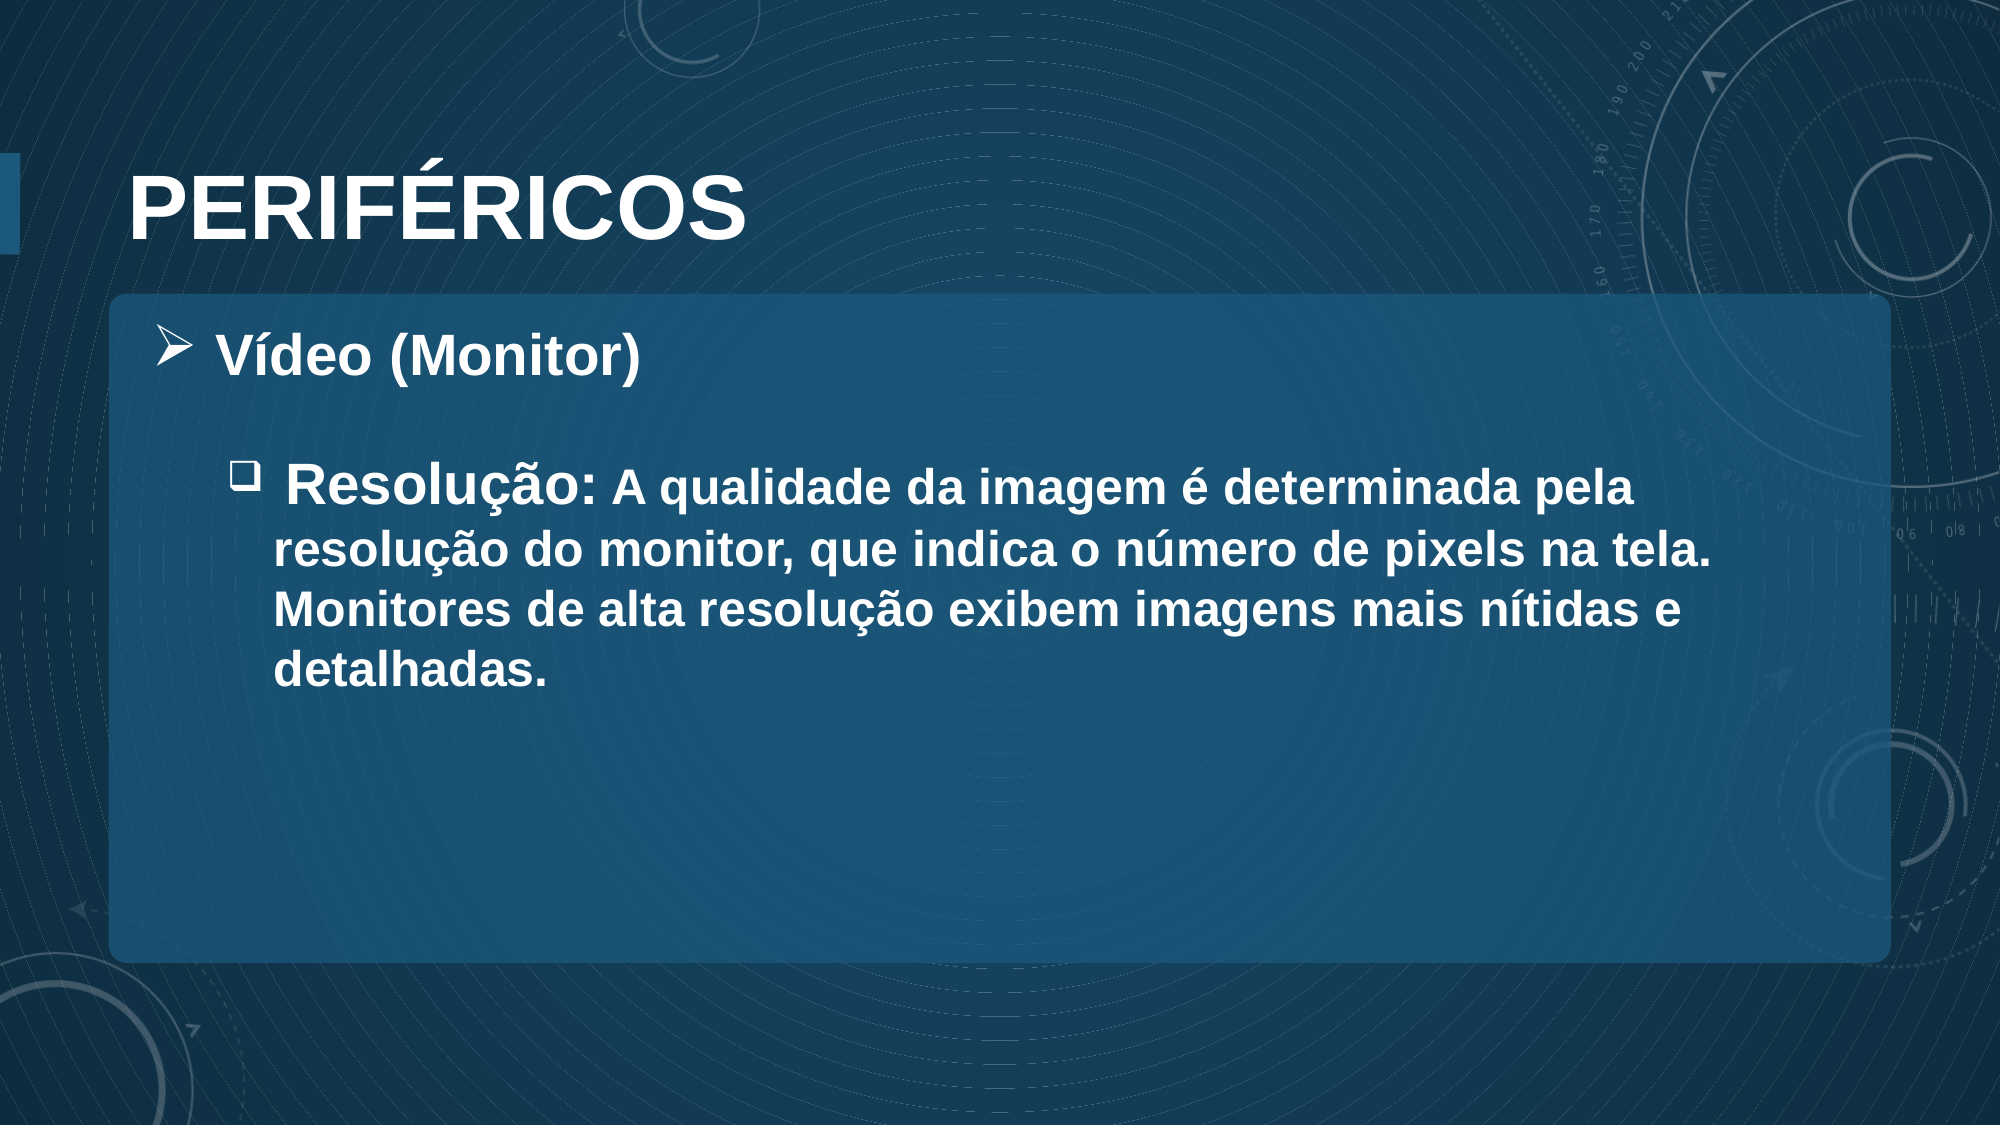

# Periféricos
 Vídeo (Monitor)

 Resolução: A qualidade da imagem é determinada pela resolução do monitor, que indica o número de pixels na tela. Monitores de alta resolução exibem imagens mais nítidas e detalhadas.